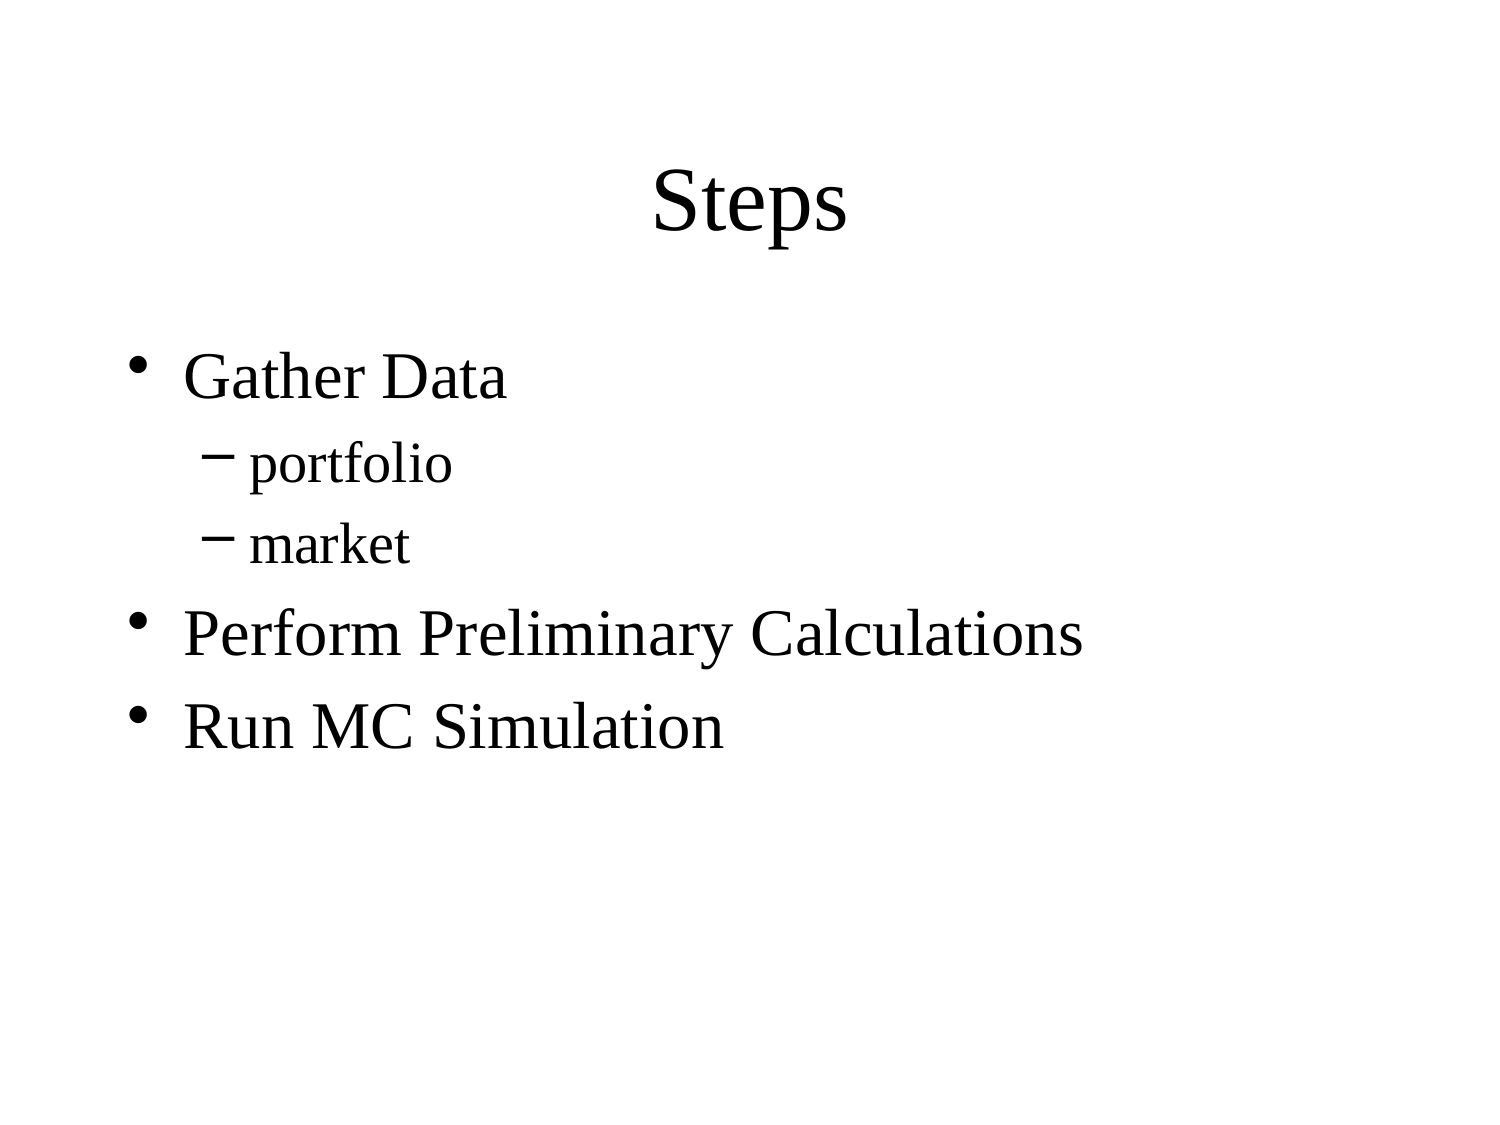

# Steps
Gather Data
portfolio
market
Perform Preliminary Calculations
Run MC Simulation